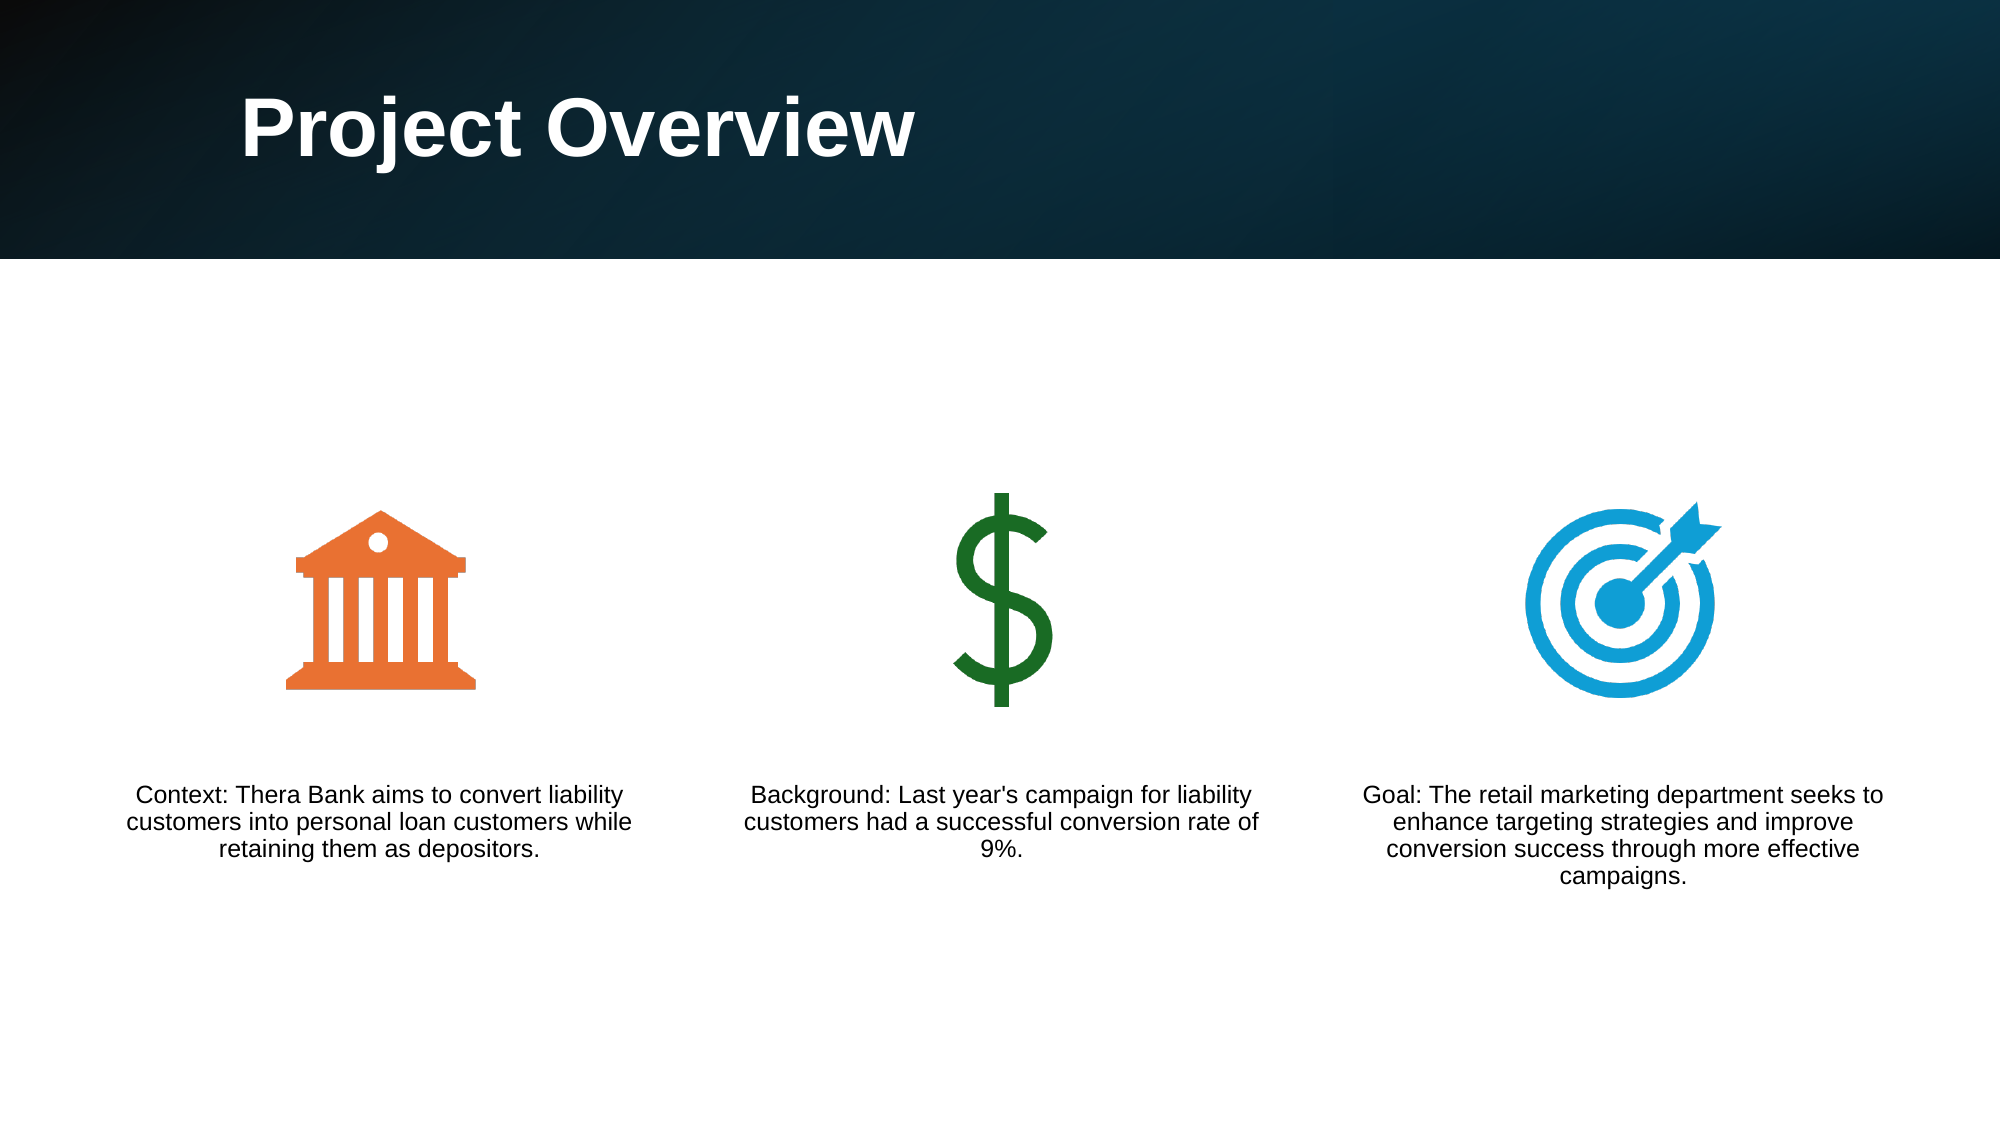

# Project Overview

Context: Thera Bank aims to convert liability customers into personal loan customers while retaining them as depositors.

Background: Last year's campaign for liability customers had a successful conversion rate of 9%.

Goal: The retail marketing department seeks to enhance targeting strategies and improve conversion success through more effective campaigns.